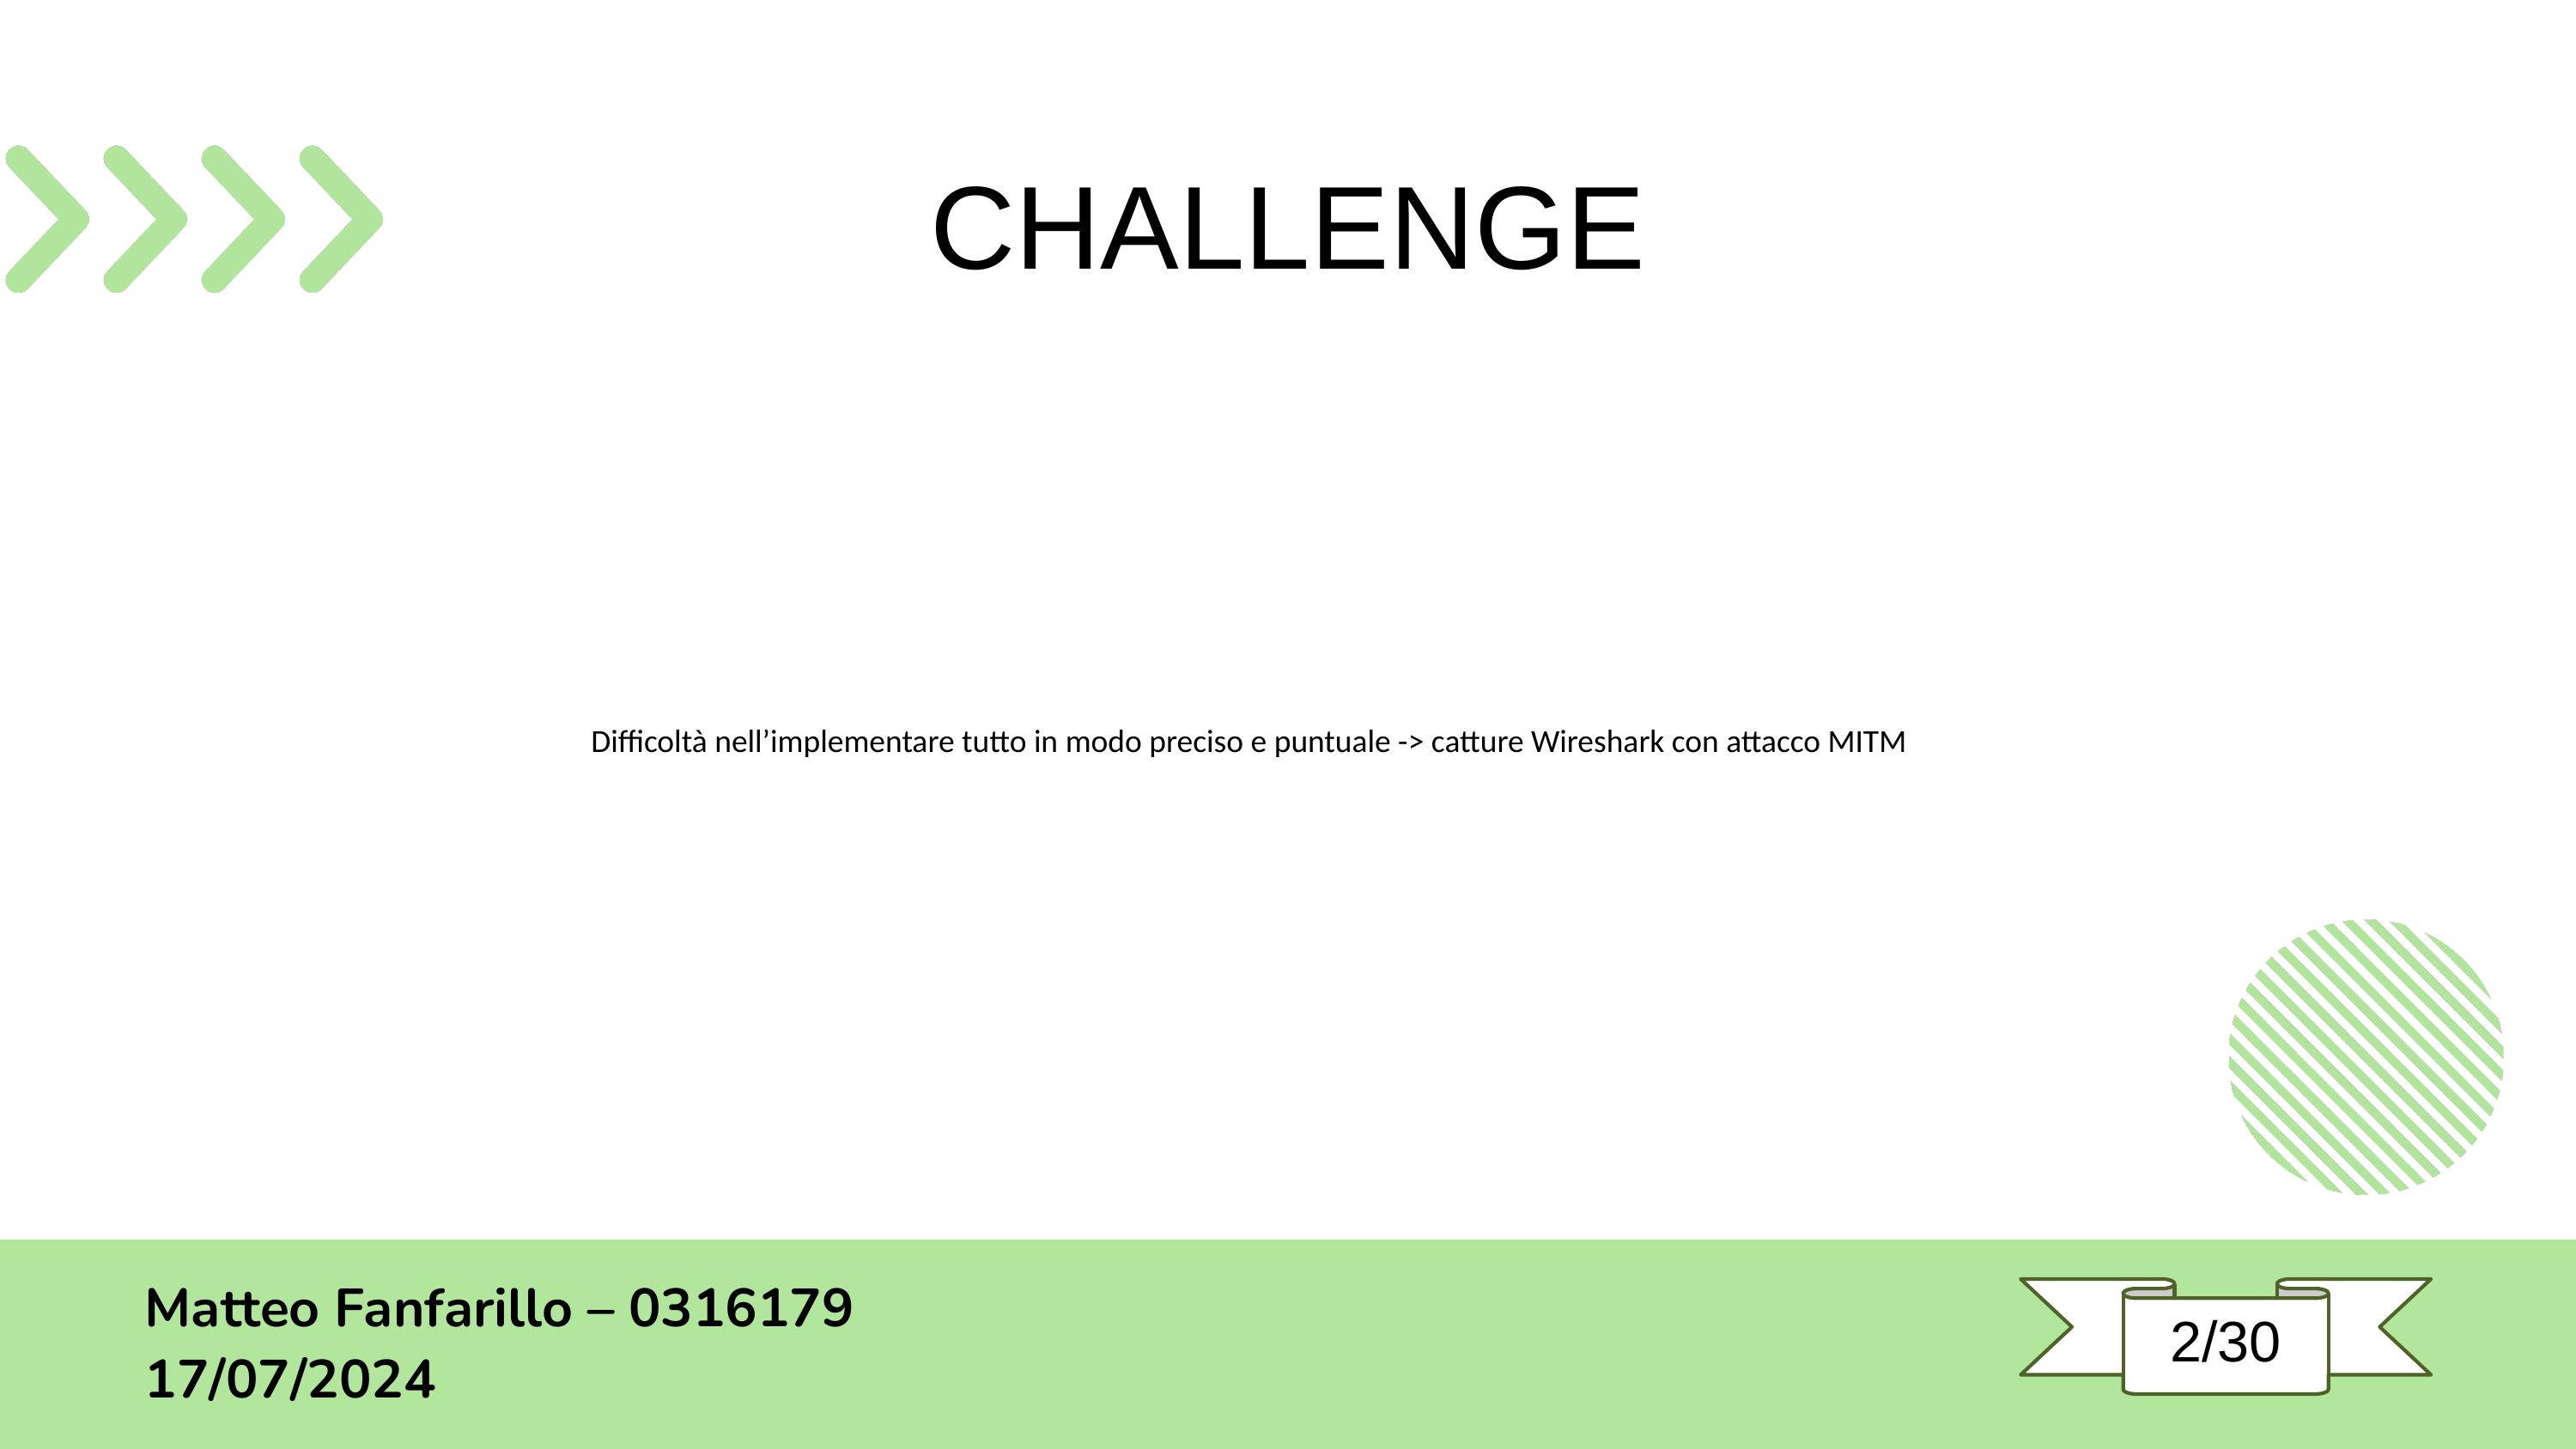

CHALLENGE

Difficoltà nell’implementare tutto in modo preciso e puntuale -> catture Wireshark con attacco MITM

Matteo Fanfarillo – 0316179
2/30

17/07/2024